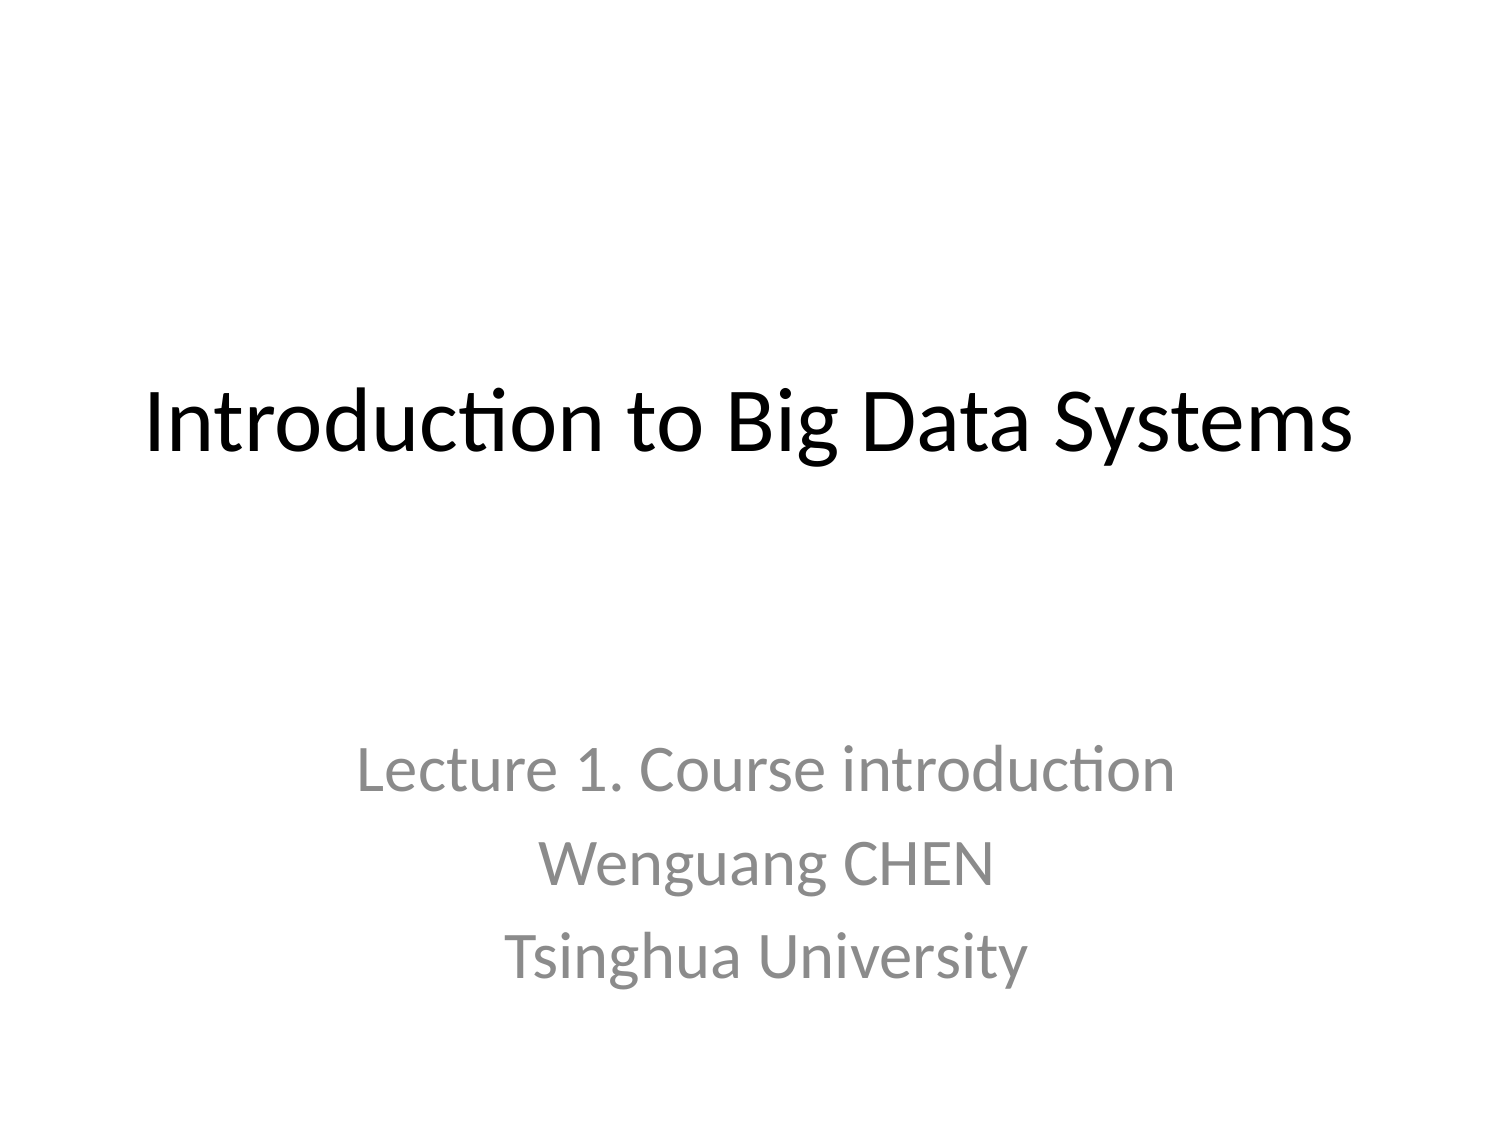

# Introduction to Big Data Systems
Lecture 1. Course introduction
Wenguang CHEN
Tsinghua University